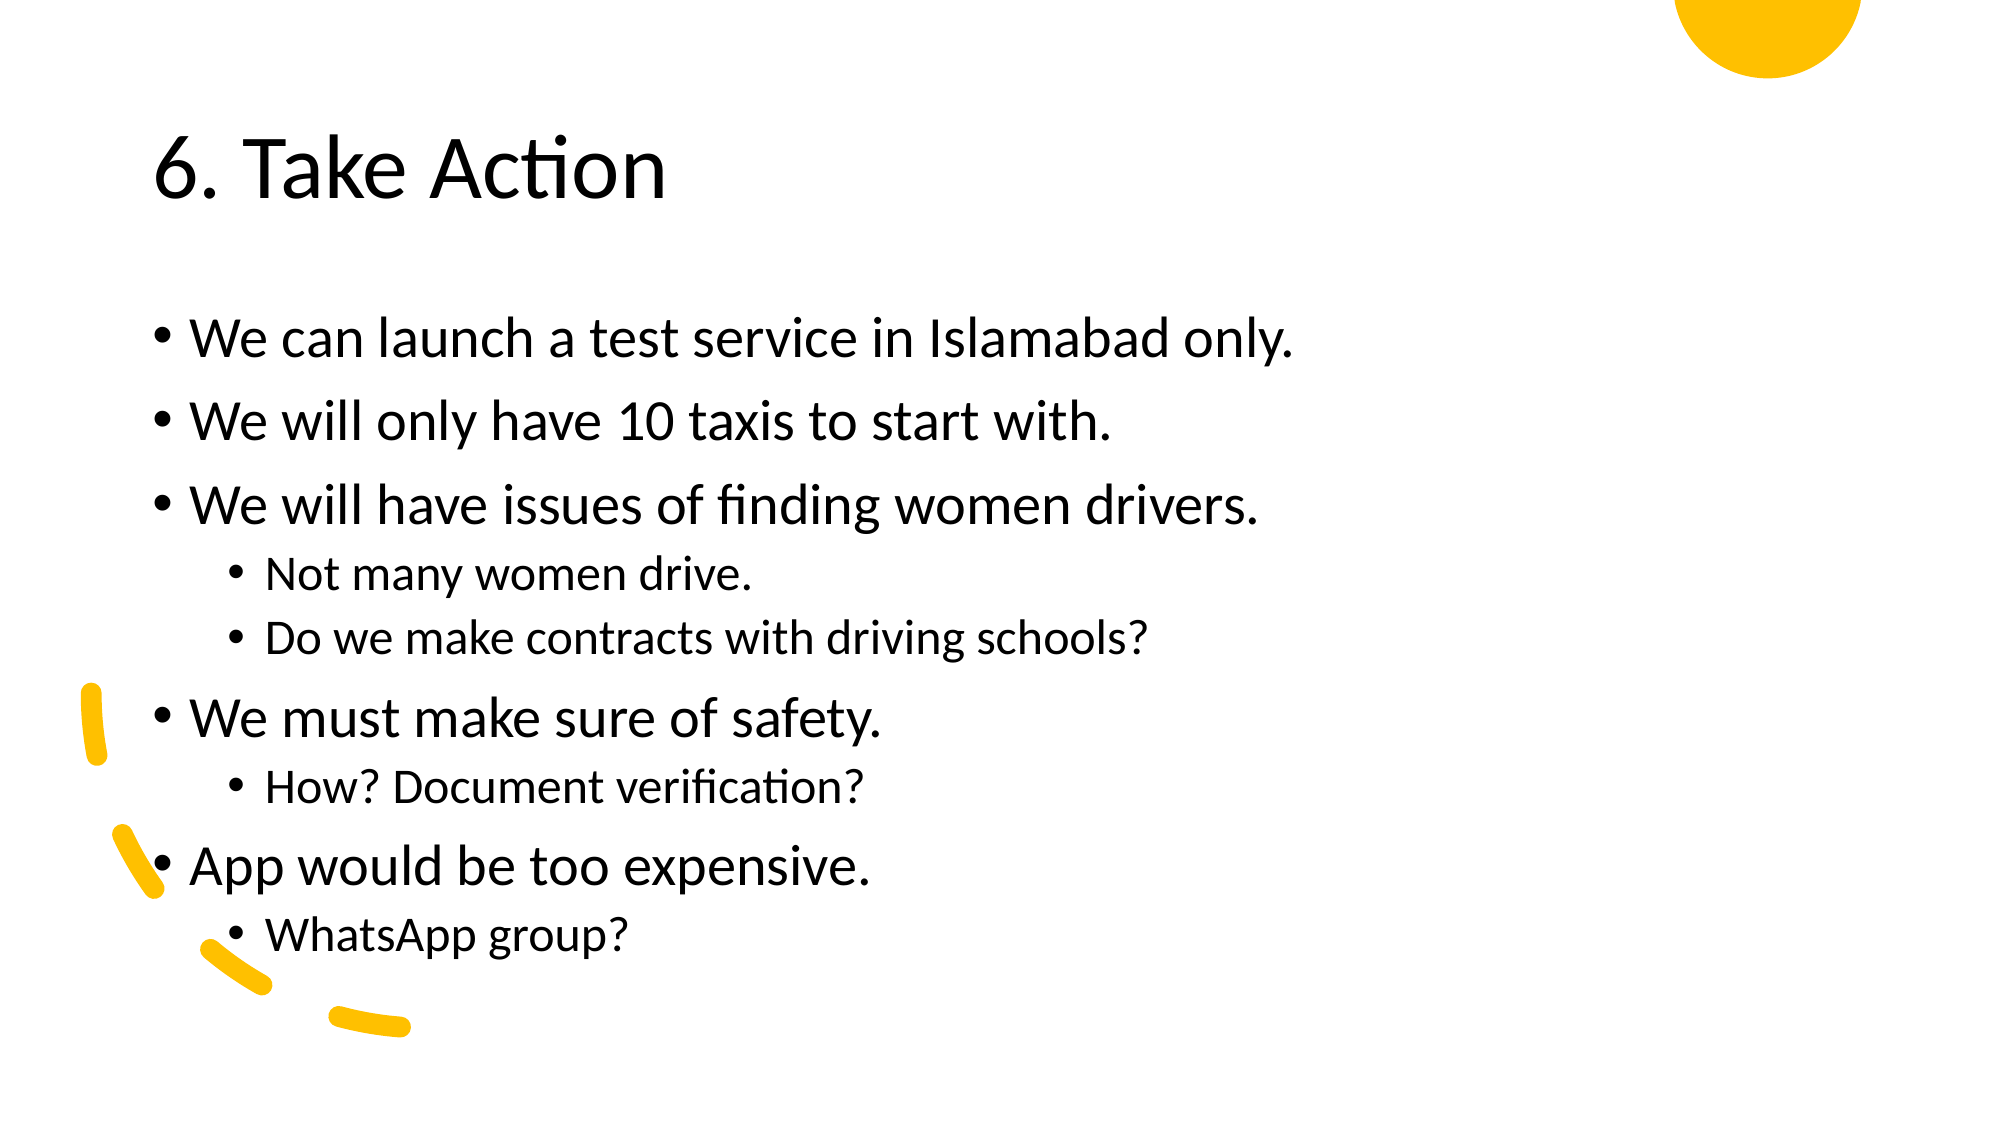

# 6. Take Action
We can launch a test service in Islamabad only.
We will only have 10 taxis to start with.
We will have issues of finding women drivers.
Not many women drive.
Do we make contracts with driving schools?
We must make sure of safety.
How? Document verification?
App would be too expensive.
WhatsApp group?